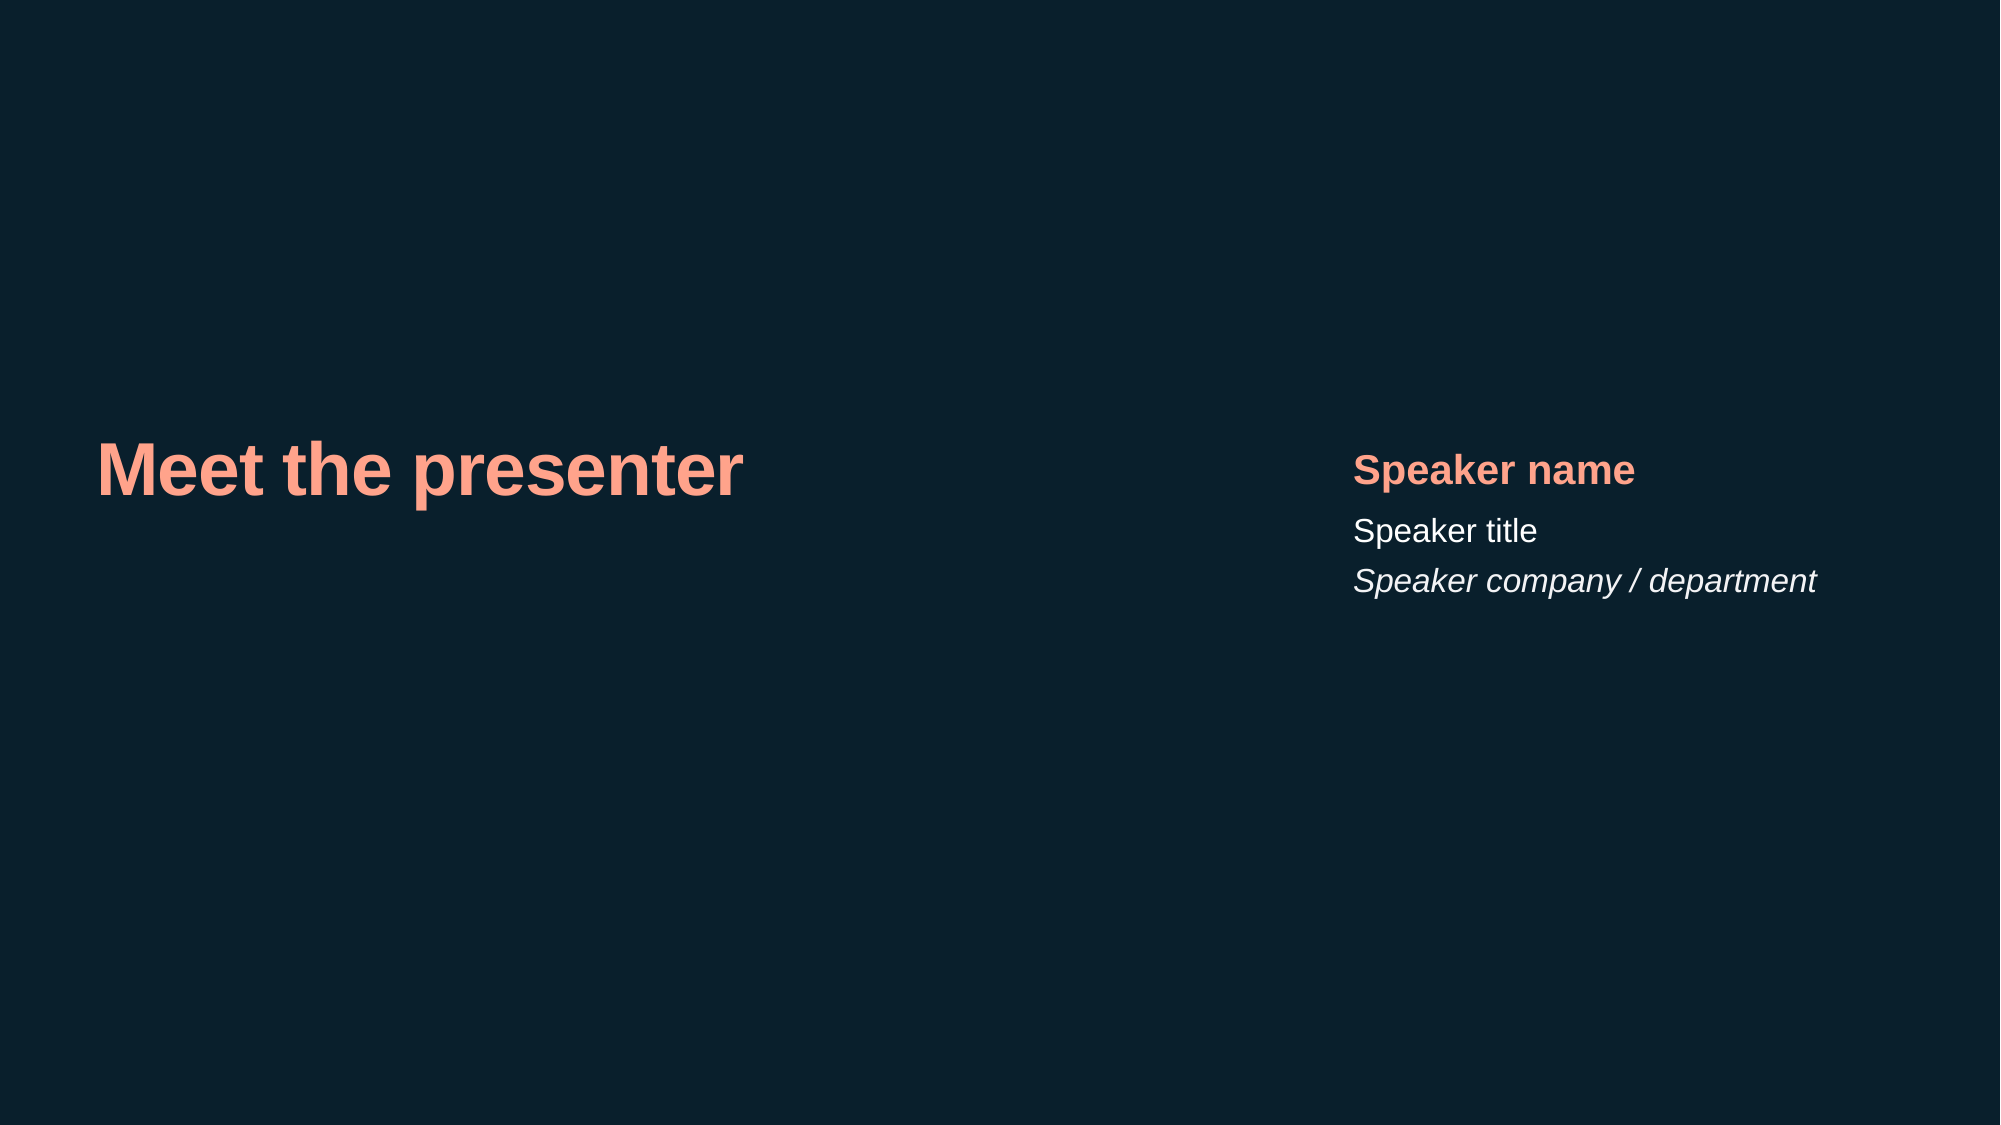

# Meet the presenter
Speaker name
Speaker title
Speaker company / department